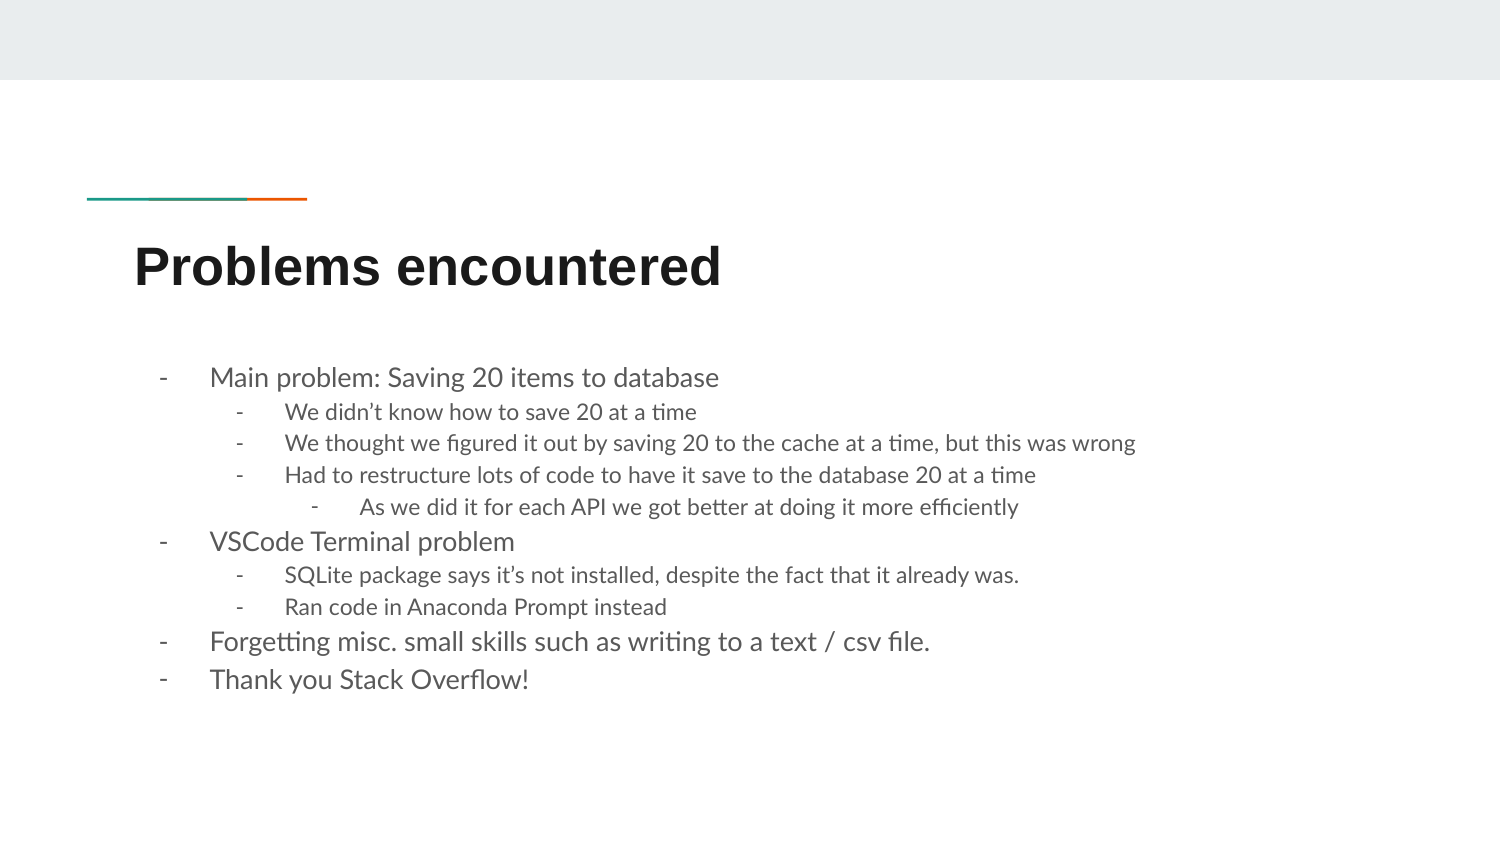

# Problems encountered
Main problem: Saving 20 items to database
We didn’t know how to save 20 at a time
We thought we figured it out by saving 20 to the cache at a time, but this was wrong
Had to restructure lots of code to have it save to the database 20 at a time
As we did it for each API we got better at doing it more efficiently
VSCode Terminal problem
SQLite package says it’s not installed, despite the fact that it already was.
Ran code in Anaconda Prompt instead
Forgetting misc. small skills such as writing to a text / csv file.
Thank you Stack Overflow!